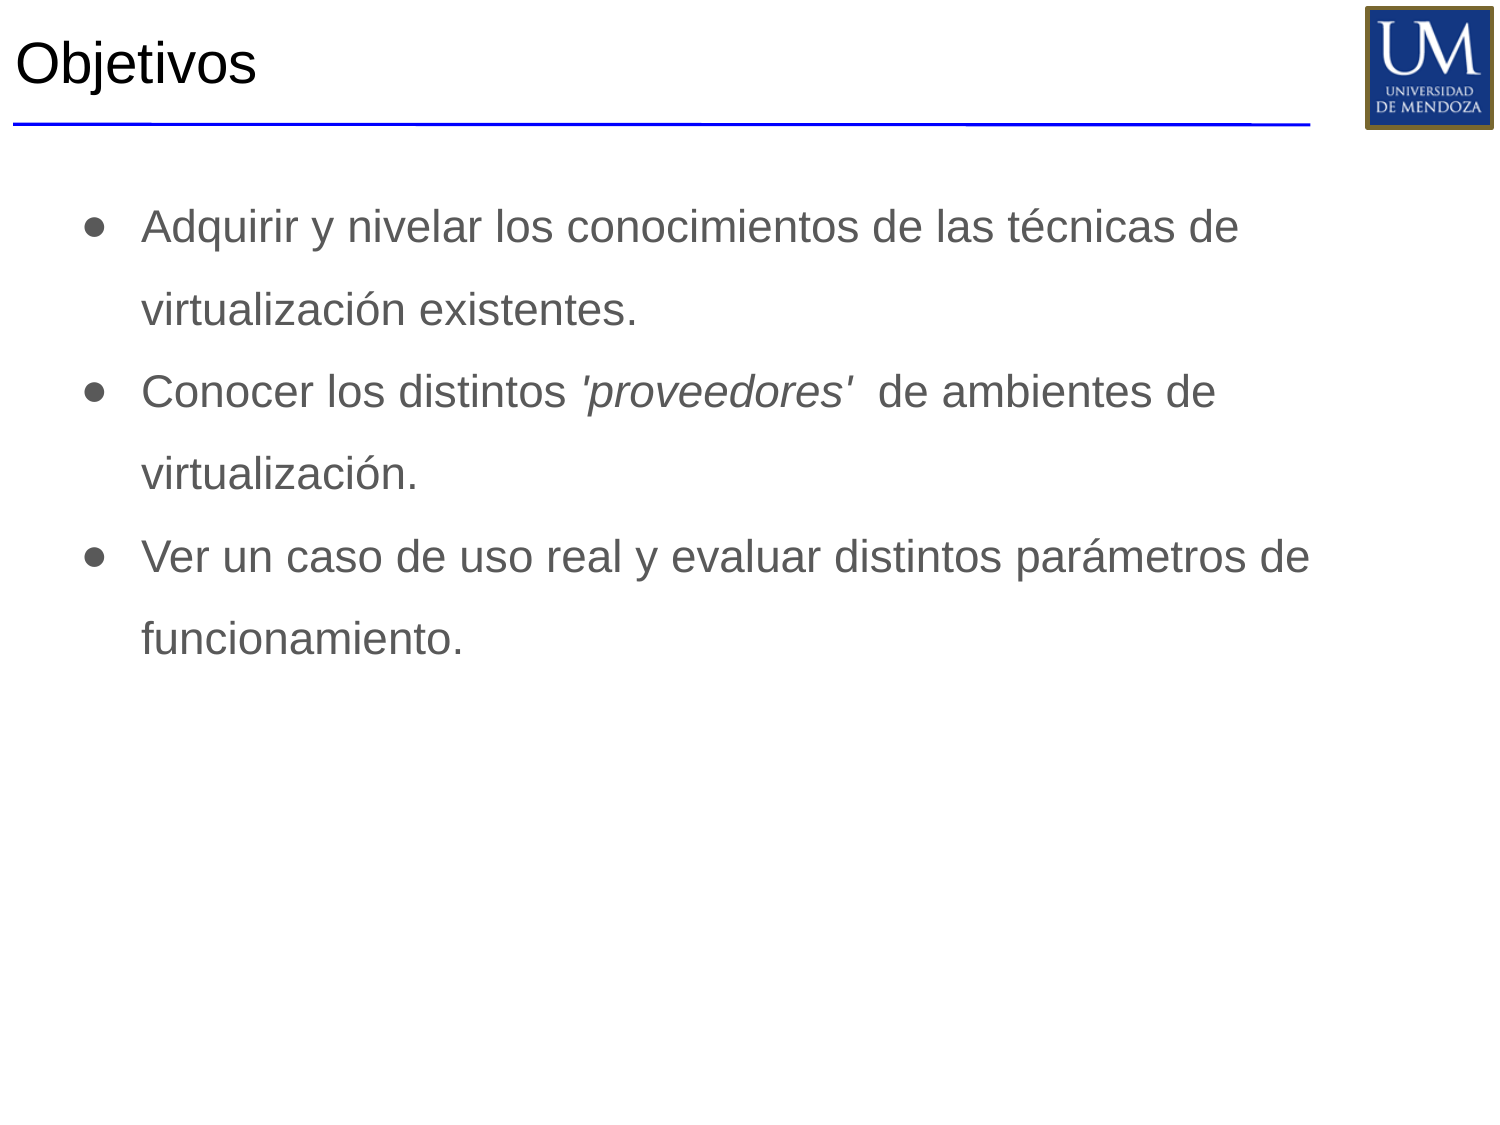

# Objetivos
Adquirir y nivelar los conocimientos de las técnicas de virtualización existentes.
Conocer los distintos 'proveedores'  de ambientes de virtualización.
Ver un caso de uso real y evaluar distintos parámetros de funcionamiento.